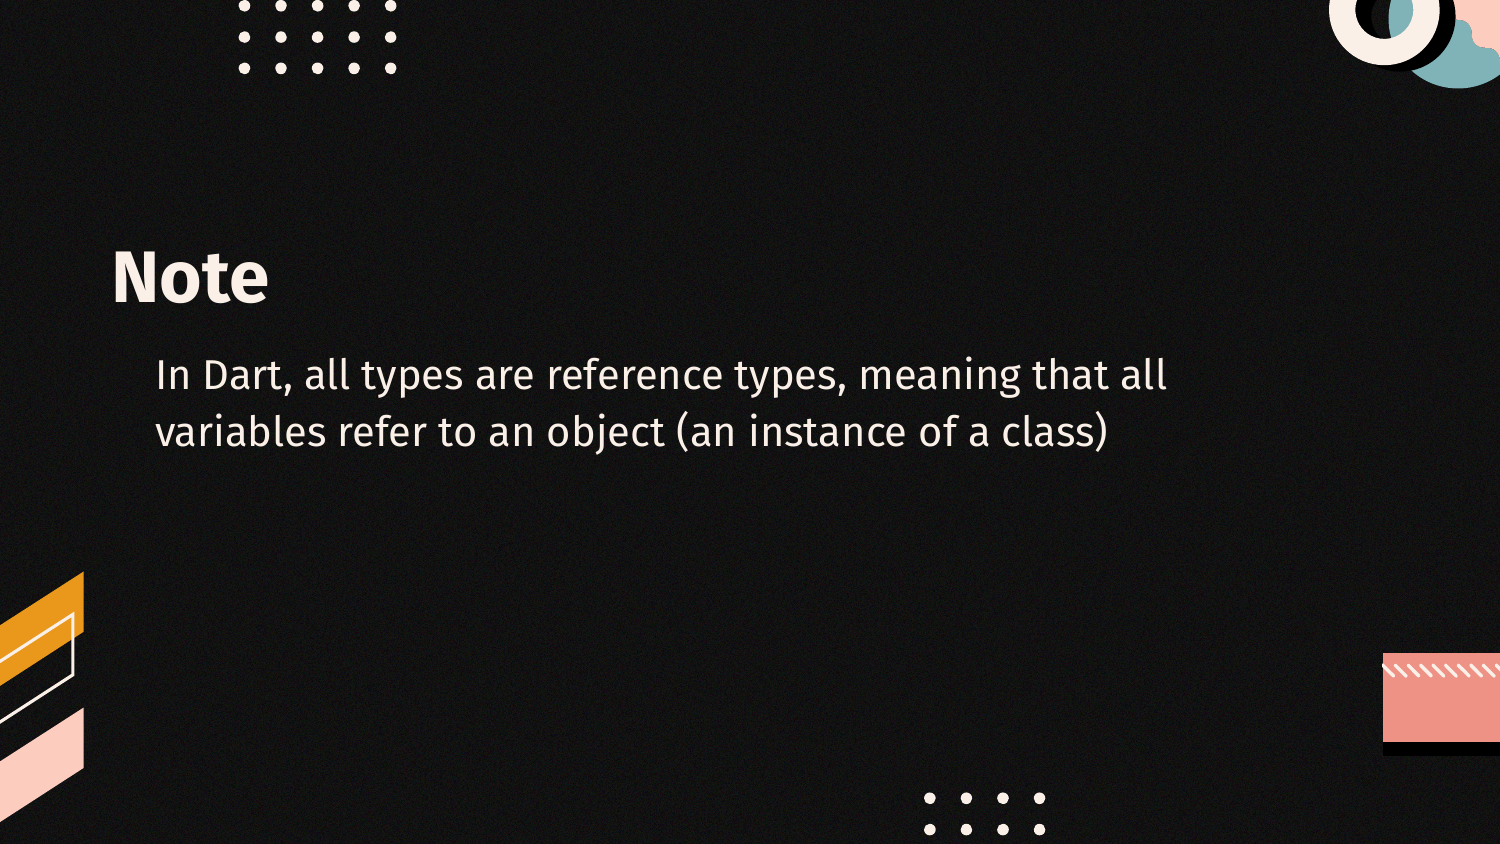

# Note
In Dart, all types are reference types, meaning that all variables refer to an object (an instance of a class)